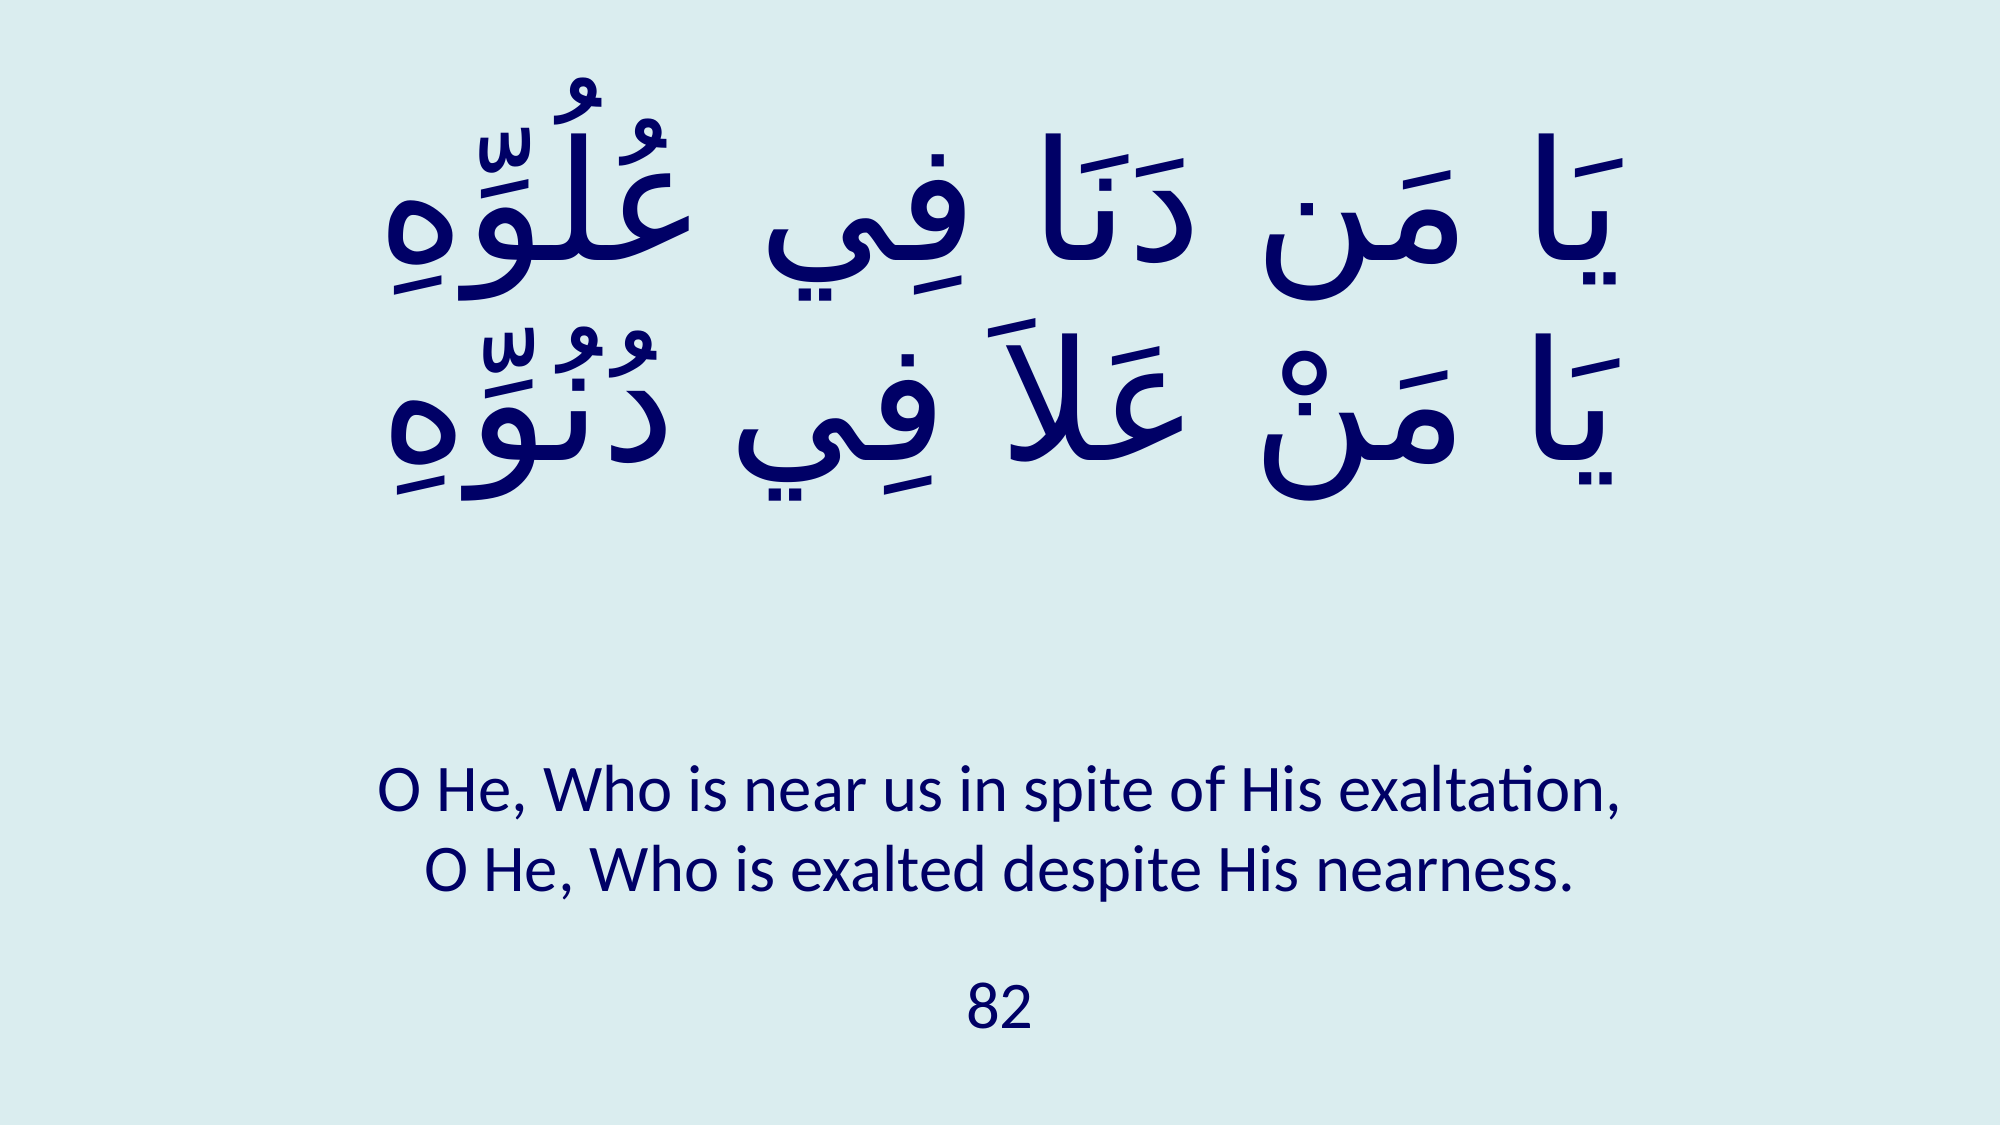

# يَا مَن دَنَا فِي عُلُوِّهِ يَا مَنْ عَلاَ فِي دُنُوِّهِ
O He, Who is near us in spite of His exaltation, O He, Who is exalted despite His nearness.
82